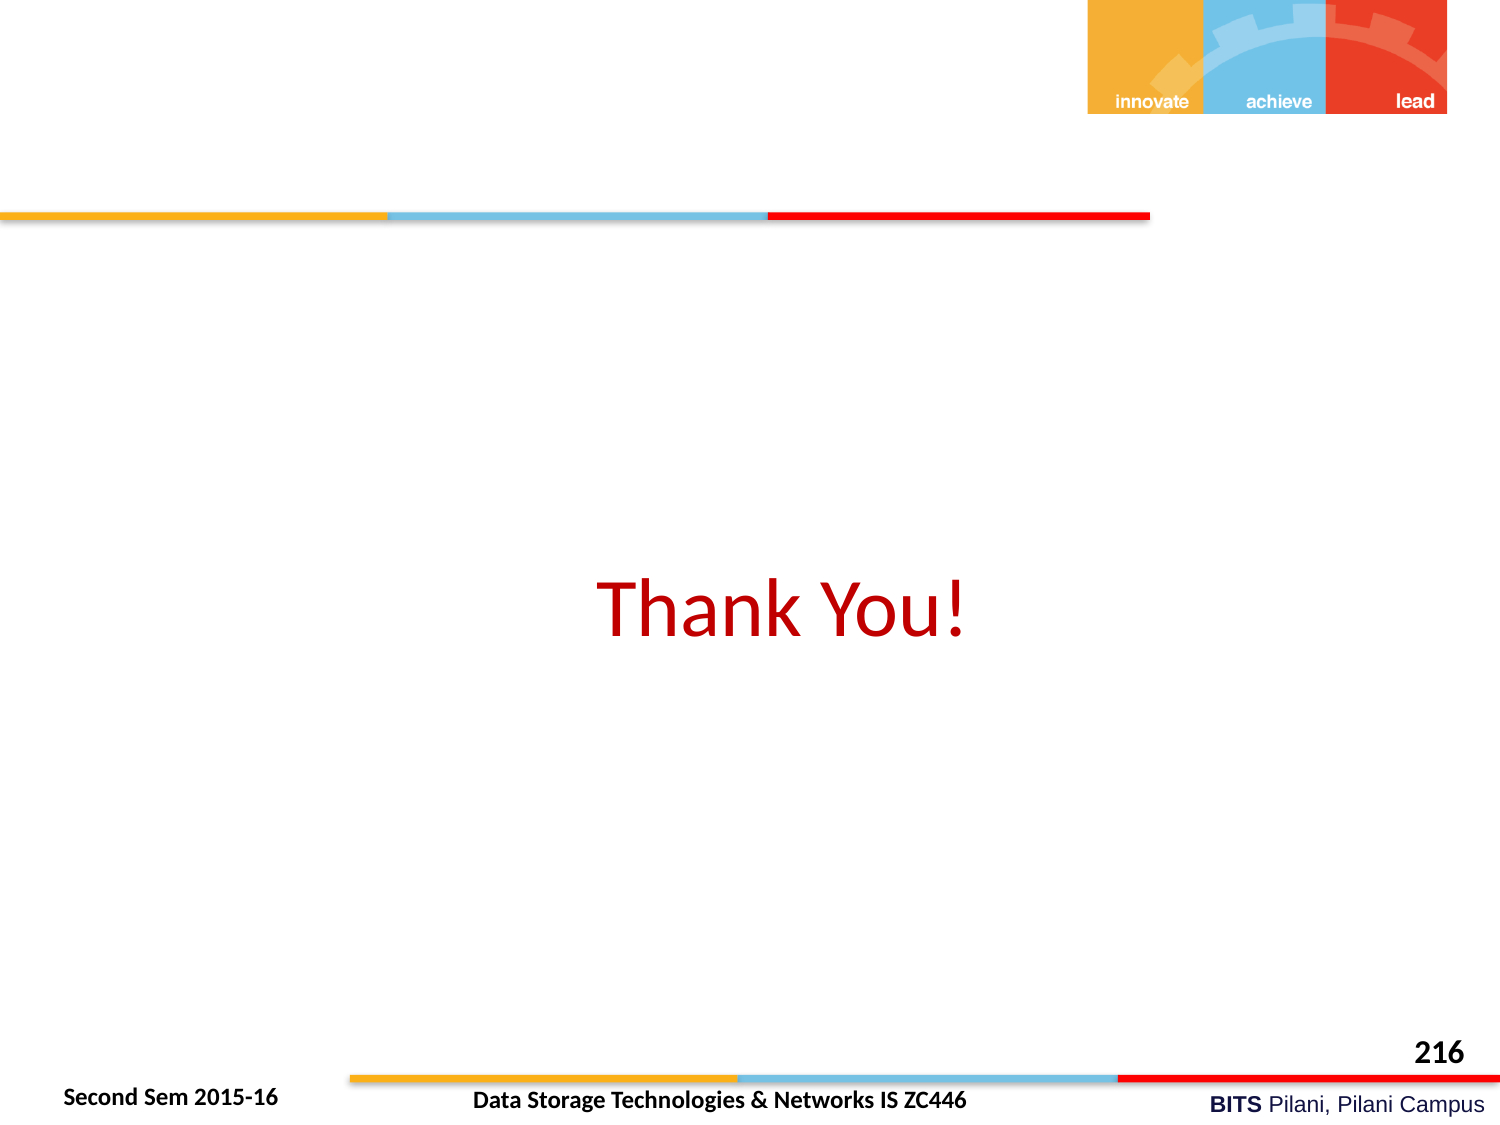

#

				Thank You!
216
Data Storage Technologies & Networks IS ZC446